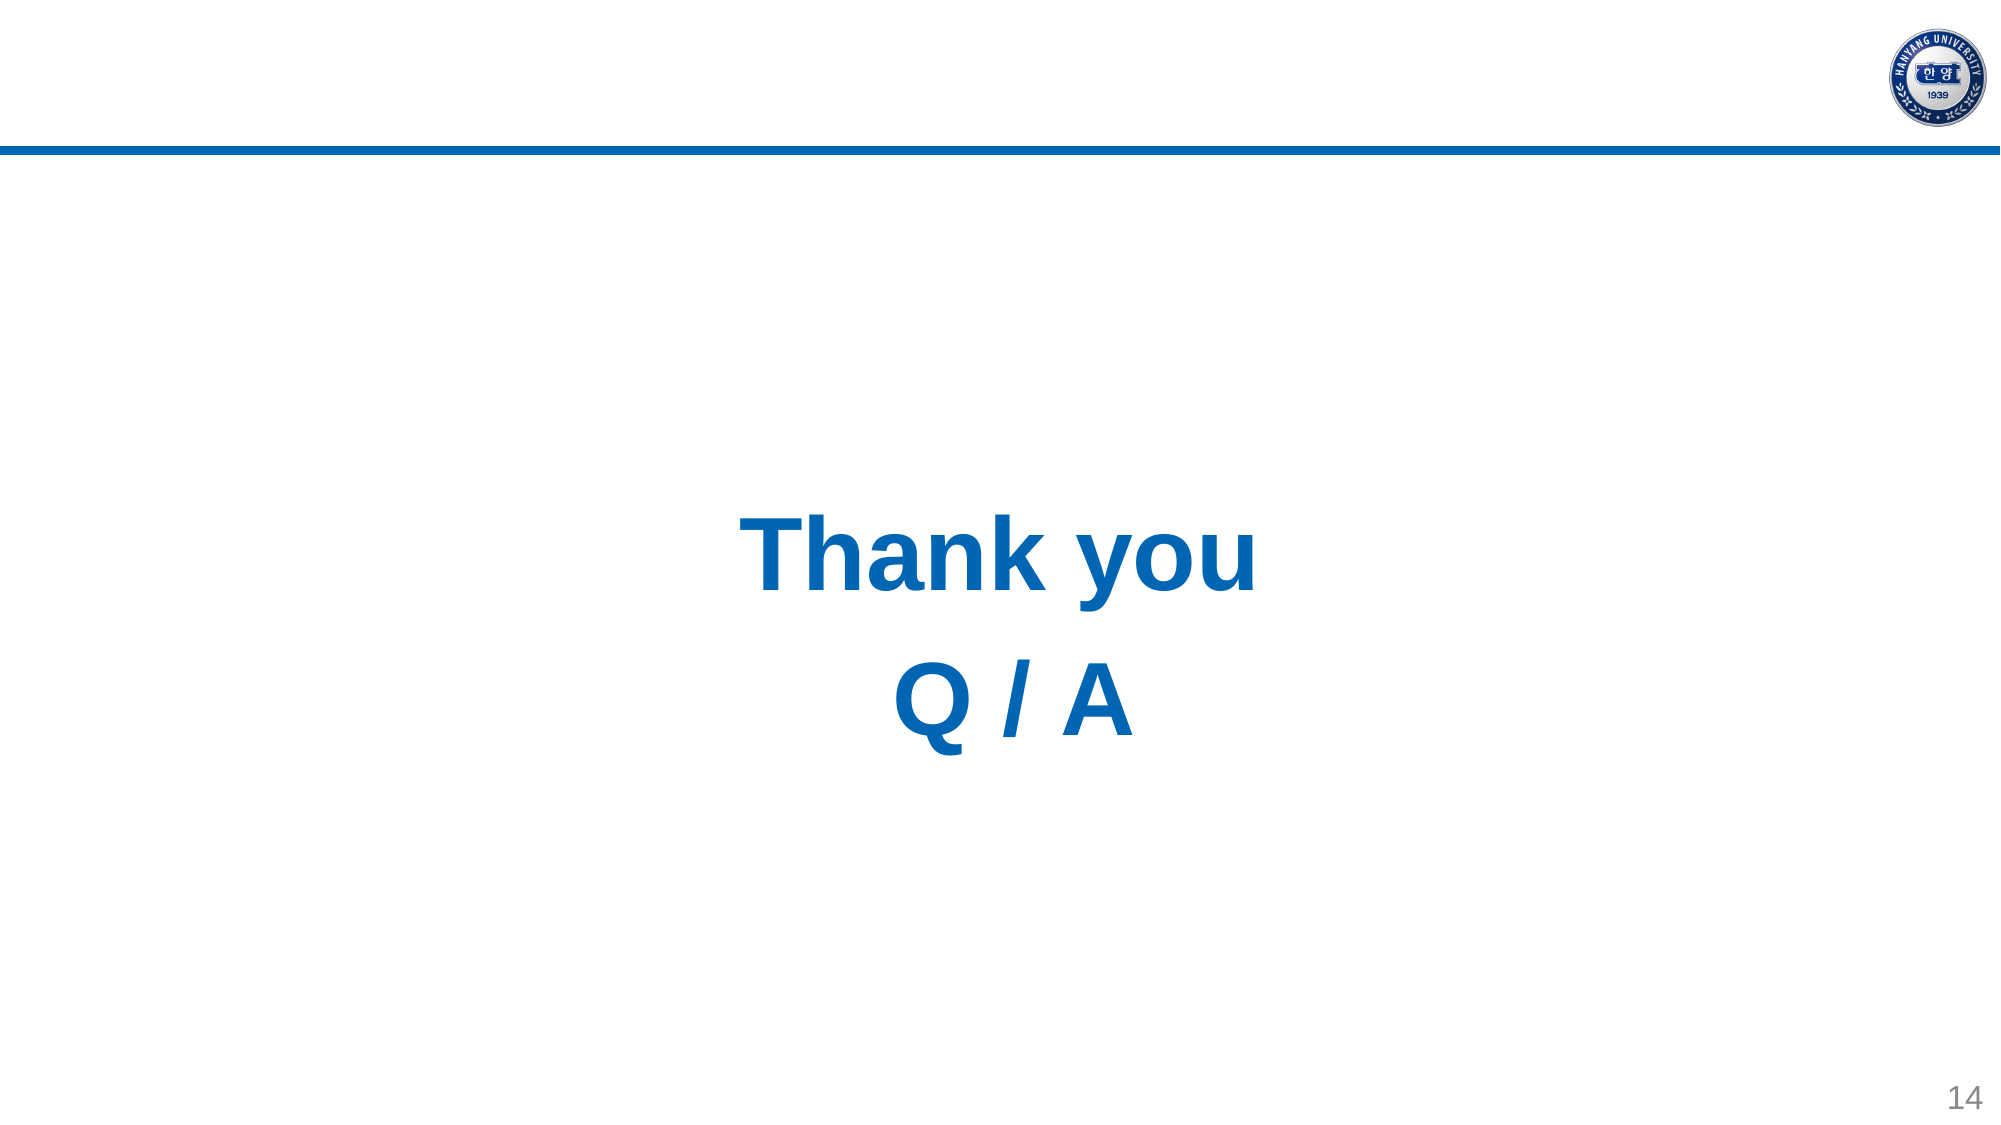

# Thank you  Q / A
14